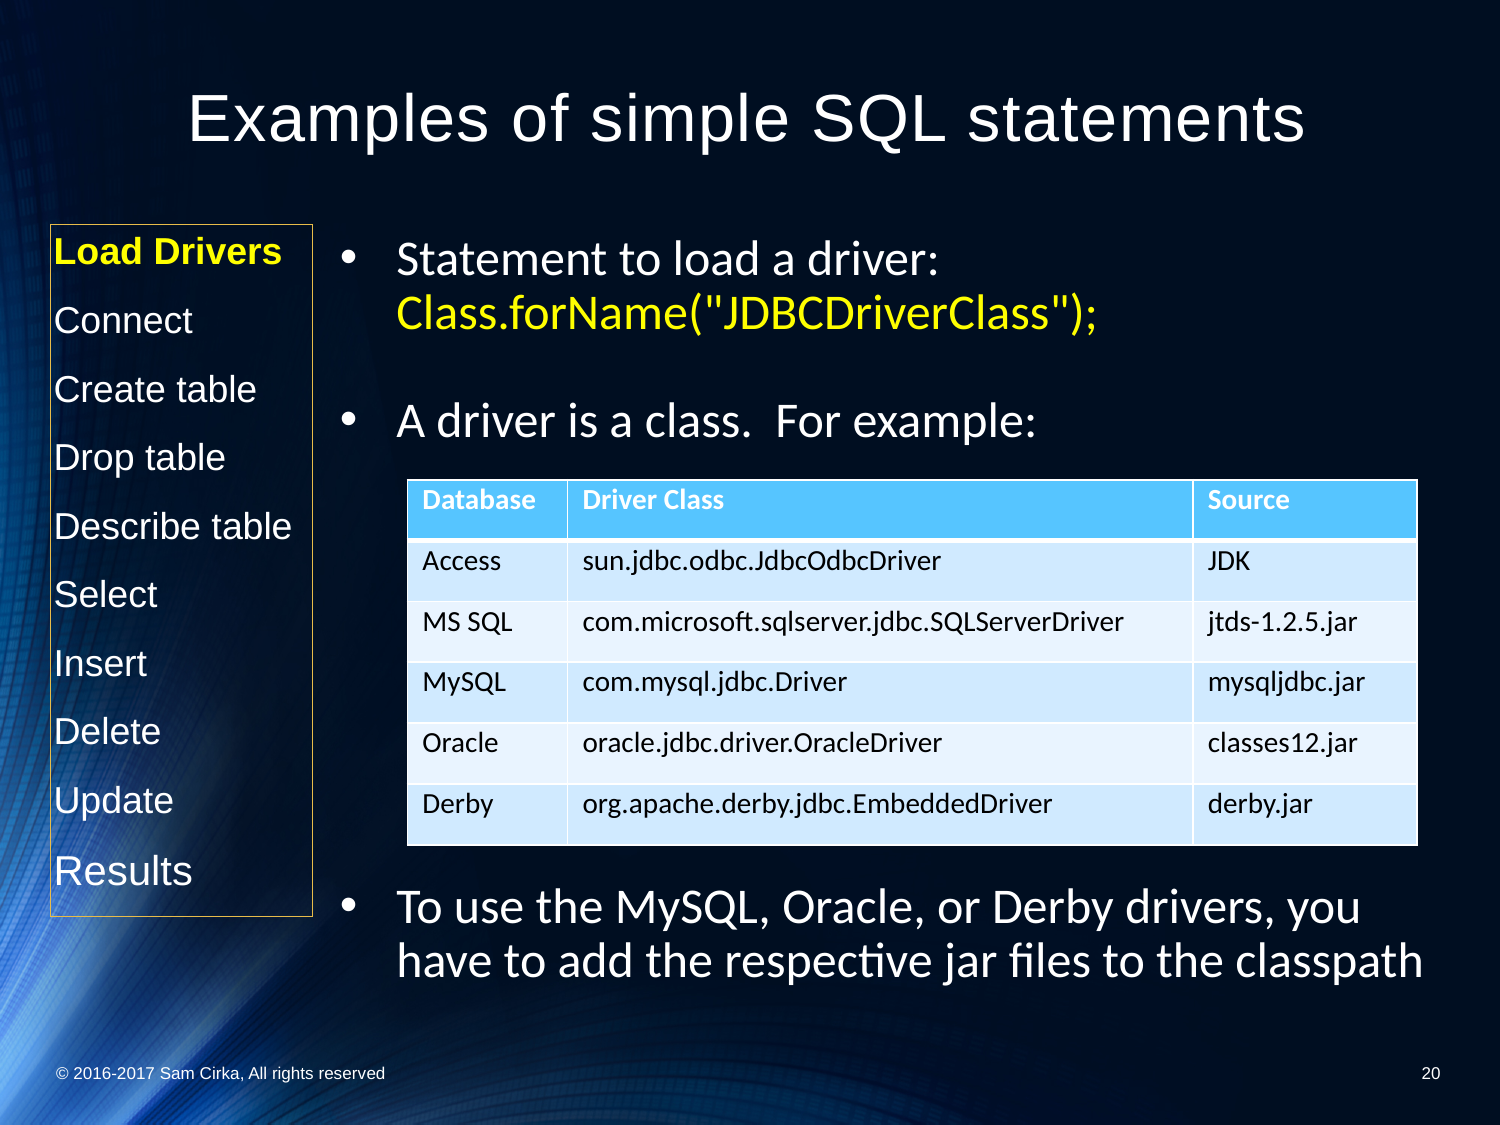

# Examples of simple SQL statements
Load Drivers
Connect
Create table
Drop table
Describe table
Select
Insert
Delete
Update
Results

Statement to load a driver: Class.forName("JDBCDriverClass");

A driver is a class.  For example:

To use the MySQL, Oracle, or Derby drivers, you have to add the respective jar files to the classpath
| Database | Driver Class | Source |
| --- | --- | --- |
| Access | sun.jdbc.odbc.JdbcOdbcDriver | JDK |
| MS SQL | com.microsoft.sqlserver.jdbc.SQLServerDriver | jtds-1.2.5.jar |
| MySQL | com.mysql.jdbc.Driver | mysqljdbc.jar |
| Oracle | oracle.jdbc.driver.OracleDriver | classes12.jar |
| Derby | org.apache.derby.jdbc.EmbeddedDriver | derby.jar |
© 2016-2017 Sam Cirka, All rights reserved
20